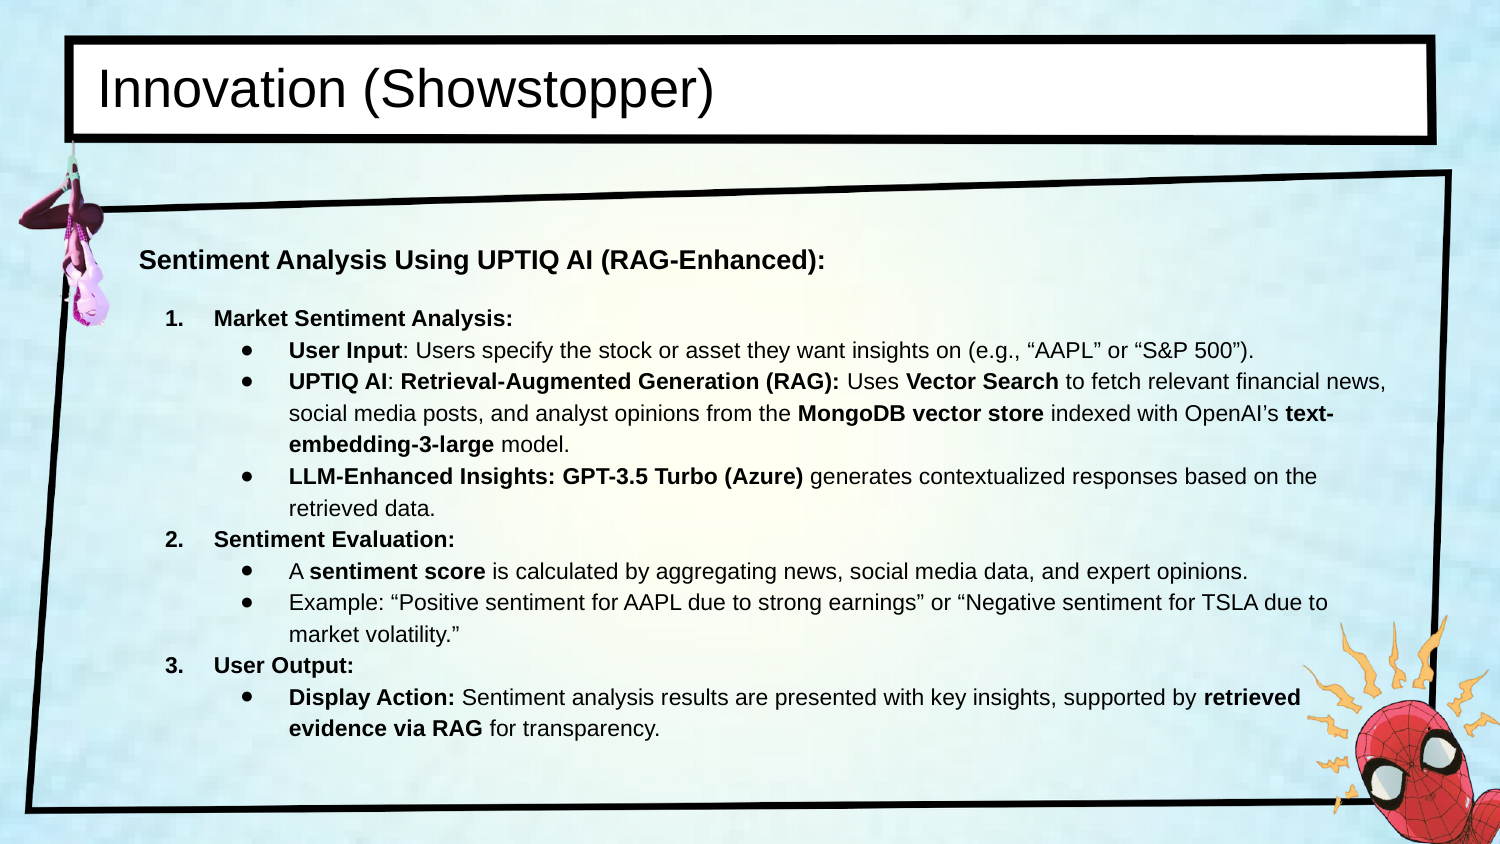

Innovation (Showstopper)
Sentiment Analysis Using UPTIQ AI (RAG-Enhanced):
Market Sentiment Analysis:
User Input: Users specify the stock or asset they want insights on (e.g., “AAPL” or “S&P 500”).
UPTIQ AI: Retrieval-Augmented Generation (RAG): Uses Vector Search to fetch relevant financial news, social media posts, and analyst opinions from the MongoDB vector store indexed with OpenAI’s text-embedding-3-large model.
LLM-Enhanced Insights: GPT-3.5 Turbo (Azure) generates contextualized responses based on the retrieved data.
Sentiment Evaluation:
A sentiment score is calculated by aggregating news, social media data, and expert opinions.
Example: “Positive sentiment for AAPL due to strong earnings” or “Negative sentiment for TSLA due to market volatility.”
User Output:
Display Action: Sentiment analysis results are presented with key insights, supported by retrieved evidence via RAG for transparency.